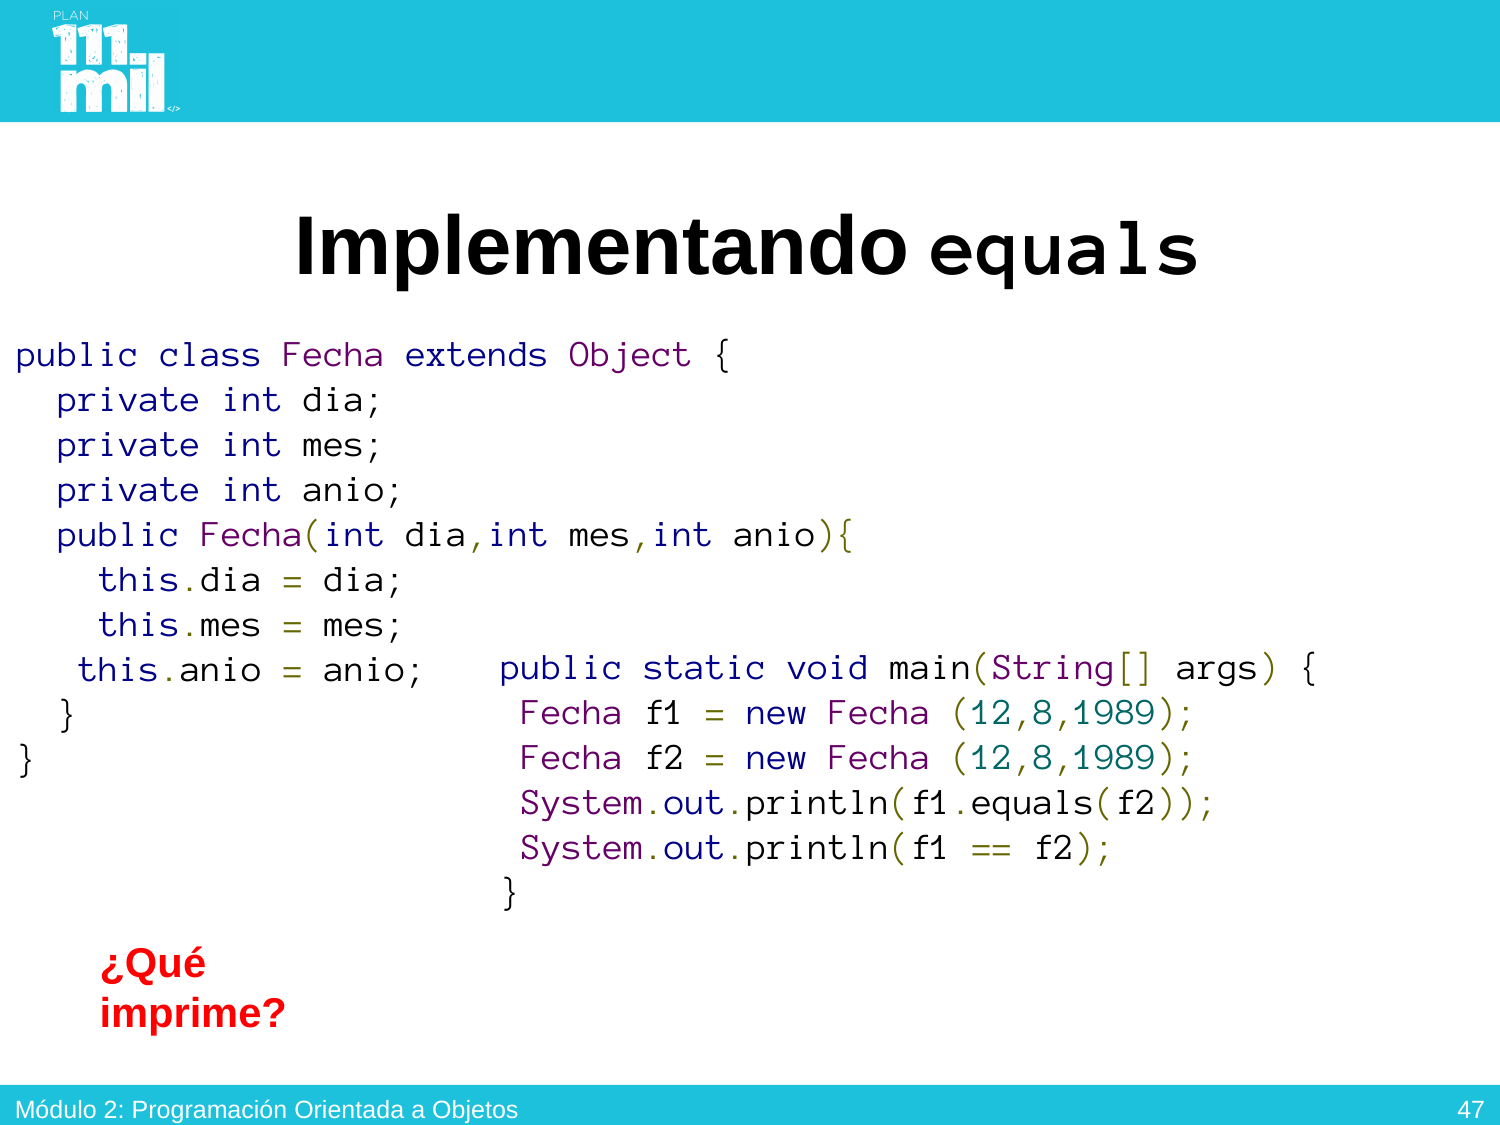

# Implementando equals
public class Fecha extends Object {
  private int dia;
  private int mes;
  private int anio;
  public Fecha(int dia,int mes,int anio){
    this.dia = dia;
    this.mes = mes;
   this.anio = anio;
  }
}
public static void main(String[] args) {
 Fecha f1 = new Fecha (12,8,1989);
 Fecha f2 = new Fecha (12,8,1989);
 System.out.println(f1.equals(f2));
 System.out.println(f1 == f2);
}
¿Qué imprime?
47
Módulo 2: Programación Orientada a Objetos